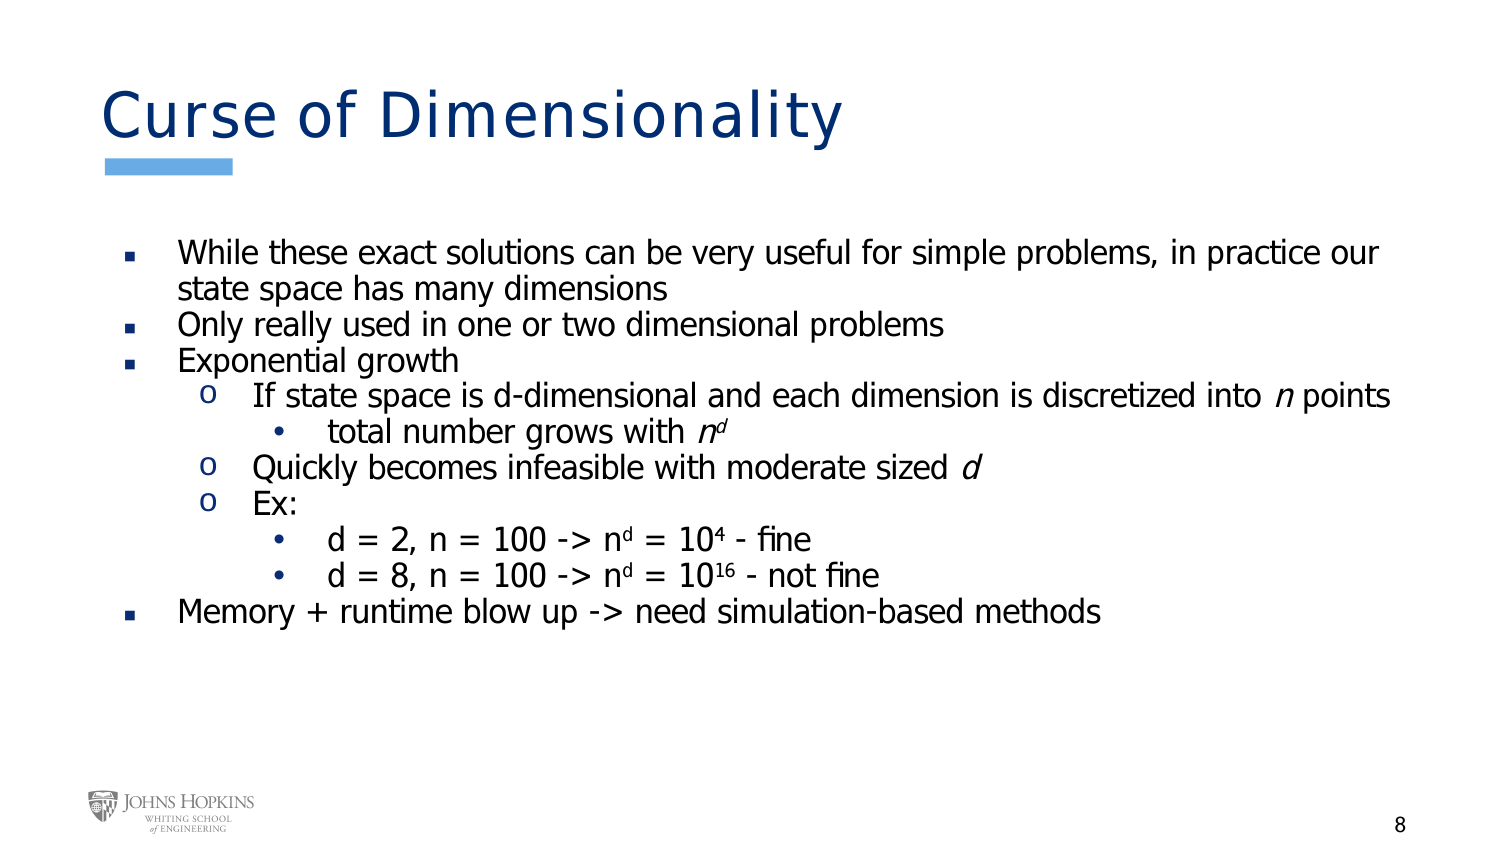

# Curse of Dimensionality
While these exact solutions can be very useful for simple problems, in practice our state space has many dimensions
Only really used in one or two dimensional problems
Exponential growth
If state space is d-dimensional and each dimension is discretized into n points
total number grows with nd
Quickly becomes infeasible with moderate sized d
Ex:
d = 2, n = 100 -> nd = 104 - fine
d = 8, n = 100 -> nd = 1016 - not fine
Memory + runtime blow up -> need simulation-based methods